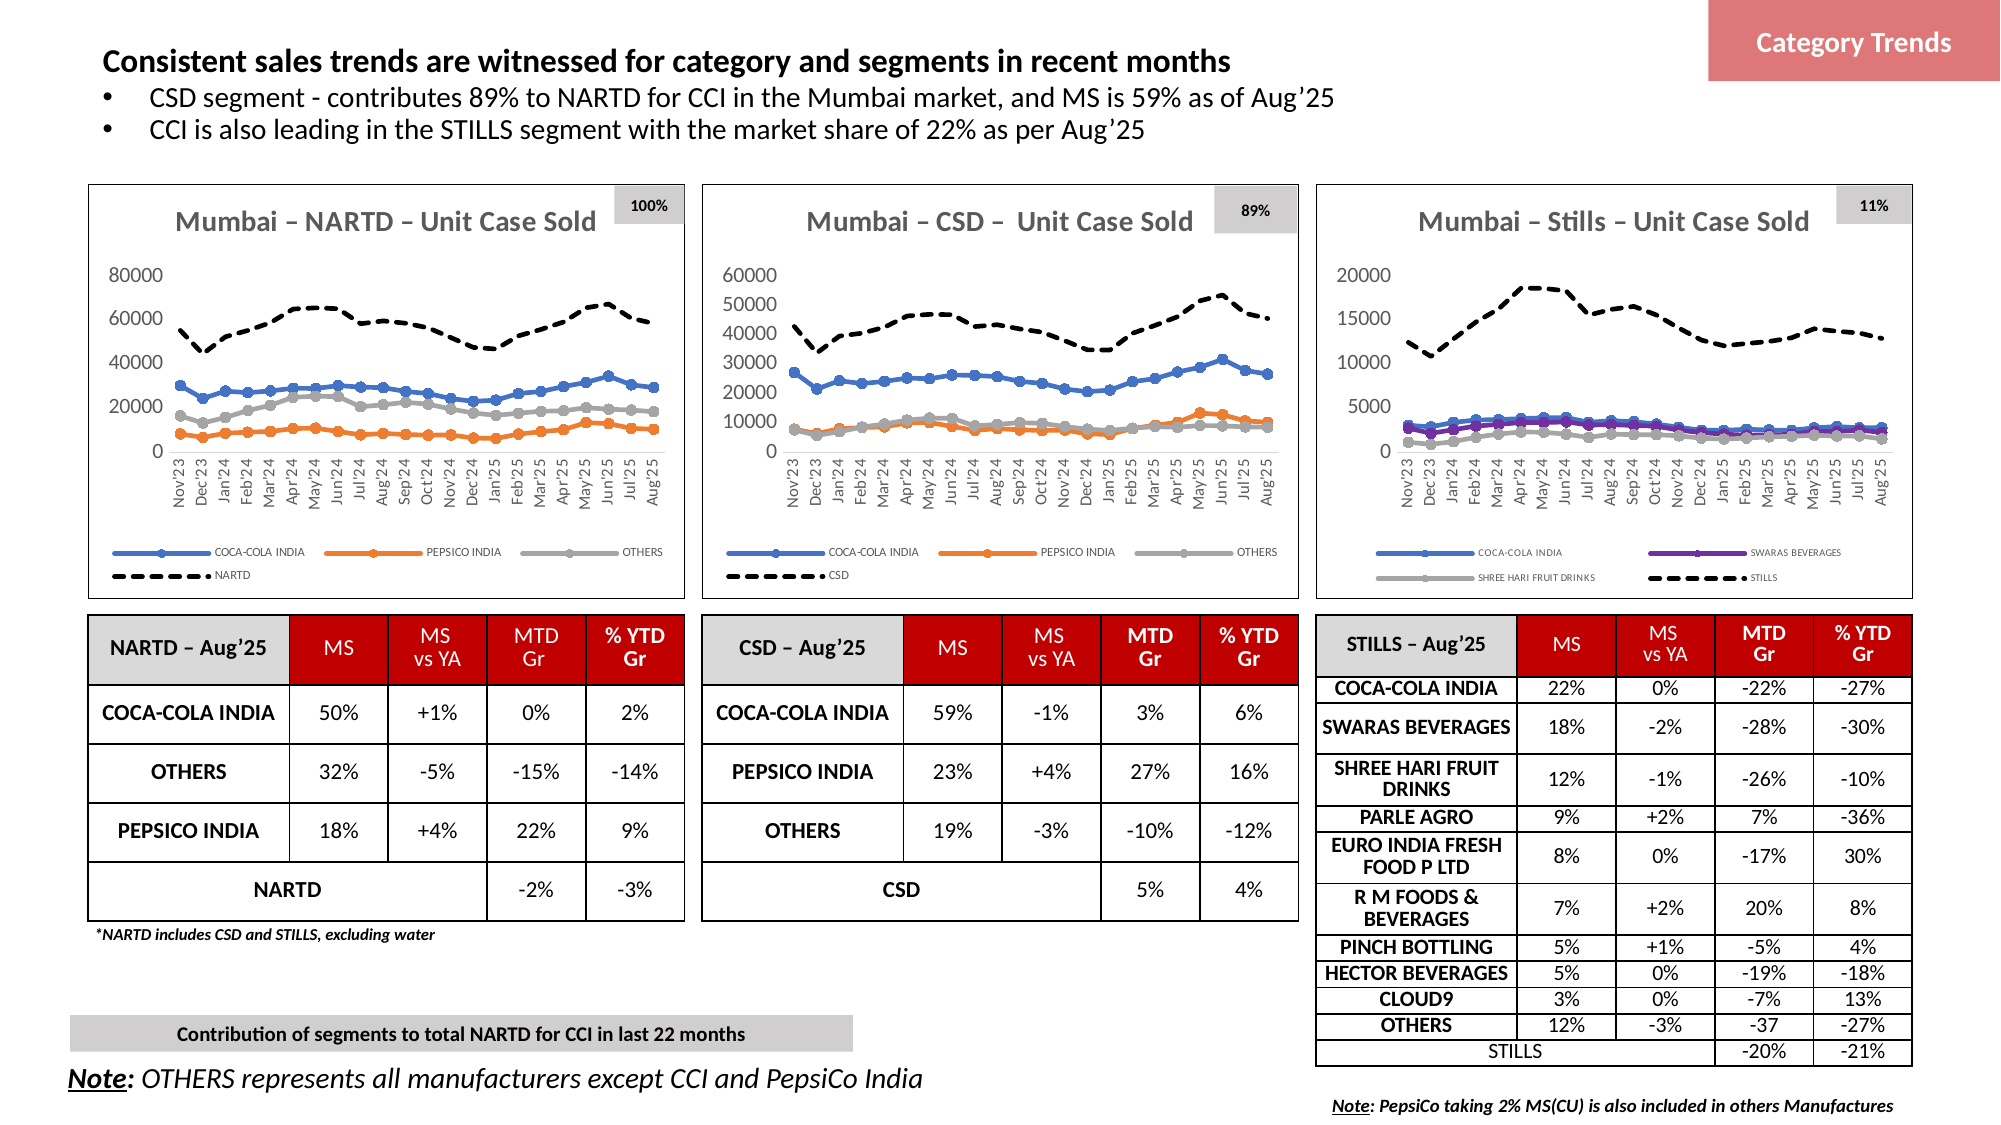

Category Trends
# Consistent sales trends are witnessed for category and segments in recent months
CSD segment - contributes 89% to NARTD for CCI in the Mumbai market, and MS is 59% as of Aug’25
CCI is also leading in the STILLS segment with the market share of 22% as per Aug’25

### Chart: Mumbai – NARTD – Unit Case Sold

| Category | COCA-COLA INDIA | PEPSICO INDIA | OTHERS | NARTD |
|---|---|---|---|---|
|  Nov'23 | 30387.274195888273 | 8438.883440961821 | 16638.425964449827 | 55464.58360129992 |
|  Dec'23 | 24560.232592808356 | 6866.160910093148 | 13401.597738600425 | 44827.99124150193 |
|  Jan'24 | 27892.097189903514 | 8743.527744672825 | 15936.395551865065 | 52572.0204864414 |
|  Feb'24 | 27188.161124832353 | 9227.09995324016 | 19067.218695154665 | 55482.47977322718 |
|  Mar'24 | 27977.856601301846 | 9551.196080384316 | 21460.032694862606 | 58989.08537654877 |
|  Apr'24 | 29223.903229515185 | 10873.499035513933 | 25079.870660754095 | 65177.27292578321 |
|  May'24 | 29075.037390730504 | 11066.342090861075 | 25571.715113461632 | 65713.0945950532 |
|  Jun'24 | 30398.809883596212 | 9521.977588961774 | 25386.750483914573 | 65307.53795647256 |
|  Jul'24 | 29716.09090696524 | 8034.223303074614 | 20759.971385460853 | 58510.28559550071 |
|  Aug'24 | 29457.054639384285 | 8656.90176442707 | 21682.025533142525 | 59795.981936953875 |
|  Sep'24 | 27740.65363679779 | 8170.215030295492 | 22805.616750444515 | 58716.4854175378 |
| Oct'24 | 26788.975249447973 | 7907.965227865517 | 21931.66230191319 | 56628.60277922668 |
| Nov'24 | 24505.616092155156 | 7964.596894729925 | 19746.61105821189 | 52216.824045096975 |
| Dec'24 | 23246.37869981244 | 6594.107641090825 | 17922.943172311057 | 47763.42951321432 |
| Jan'25 | 23780.90699280291 | 6371.916123487449 | 16884.040211355914 | 47036.86332764627 |
| Feb'25 | 26792.655057356613 | 8357.30749721344 | 17855.202566318567 | 53005.16512088862 |
| Mar'25 | 27733.243625360174 | 9465.614179107944 | 18721.416245983408 | 55920.274050451524 |
| Apr'25 | 29975.53142107839 | 10370.065432734187 | 18948.959651673096 | 59294.55650548567 |
| May'25 | 31842.990594358867 | 13579.018739467256 | 20331.53752886814 | 65753.54686269426 |
| Jun'25 | 34707.386394077264 | 13088.90560973189 | 19660.863542623934 | 67457.15554643309 |
| Jul'25 | 30758.169632631707 | 10986.534026977384 | 19257.97888284297 | 61002.682542452065 |
| Aug'25 | 29536.45018689004 | 10551.264701079746 | 18524.36540996078 | 58612.080297930566 |

### Chart: Mumbai – CSD –  Unit Case Sold

| Category | COCA-COLA INDIA | PEPSICO INDIA | OTHERS | CSD |
|---|---|---|---|---|
|  Nov'23 | 27299.152393125463 | 7957.297077439095 | 7692.347603550637 | 42948.797074115195 |
|  Dec'23 | 21644.26828041227 | 6451.324296987941 | 5819.278563366067 | 33914.87114076628 |
|  Jan'24 | 24471.940269510116 | 8123.584559512671 | 7082.126175576113 | 39677.6510045989 |
|  Feb'24 | 23500.46943411925 | 8501.98486203148 | 8653.850950021764 | 40656.305246172495 |
|  Mar'24 | 24239.876009934345 | 8738.762569666982 | 9708.79136041089 | 42687.42994001222 |
|  Apr'24 | 25374.73467247272 | 10091.472133725796 | 11038.452598023587 | 46504.659404222104 |
|  May'24 | 25134.316689922118 | 10220.107107614698 | 11714.131797315633 | 47068.55559485245 |
|  Jun'24 | 26425.37513356107 | 8864.415622822977 | 11662.257315101686 | 46952.048071485726 |
|  Jul'24 | 26287.940205099898 | 7549.406539439499 | 9065.867739491707 | 42903.21448403111 |
|  Aug'24 | 25849.850170254245 | 8130.1407060978745 | 9563.553063684278 | 43543.5439400364 |
|  Sep'24 | 24243.733130355726 | 7713.581129244863 | 10158.805568463758 | 42116.119828064344 |
| Oct'24 | 23564.667159088356 | 7509.789995809332 | 9928.435923079935 | 41002.89307797763 |
| Nov'24 | 21632.345017523003 | 7629.25306510921 | 8827.468359357385 | 38089.0664419896 |
| Dec'24 | 20719.690670074502 | 6323.5716577804005 | 7953.981708883895 | 34997.2440367388 |
| Jan'25 | 21261.265767206223 | 6158.172145980194 | 7497.898671072765 | 34917.33658425918 |
| Feb'25 | 24153.07282042141 | 8184.29876986266 | 8287.797820923839 | 40625.16941120791 |
| Mar'25 | 25179.108664336352 | 9310.997018421014 | 8817.700310415818 | 43307.805993173184 |
| Apr'25 | 27443.240746407402 | 10247.78019511777 | 8573.320752878772 | 46264.34169440395 |
| May'25 | 29051.666904689668 | 13443.485637110018 | 9198.95189760702 | 51694.10443940671 |
| Jun'25 | 31754.131100778282 | 12857.608804664835 | 9071.419999686717 | 53683.15990512983 |
| Jul'25 | 27960.137299242935 | 10753.599047623986 | 8714.431170019287 | 47428.167516886206 |
| Aug'25 | 26720.393316299353 | 10307.635656380118 | 8625.715232115203 | 45653.744204794675 |

### Chart: Mumbai – Stills – Unit Case Sold

| Category | COCA-COLA INDIA | SWARAS BEVERAGES | SHREE HARI FRUIT DRINKS | STILLS |
|---|---|---|---|---|
|  Nov'23 | 3088.1218027628156 | 2766.9965724111476 | 1154.4205257500948 | 12515.786527184719 |
|  Dec'23 | 2915.9643123960814 | 2183.4596189446747 | 936.5125407817502 | 10913.120100735643 |
|  Jan'24 | 3420.1569203933946 | 2592.734394040222 | 1239.9445860844899 | 12894.369481842494 |
|  Feb'24 | 3687.691690713097 | 3000.8943302085345 | 1736.5391031246522 | 14826.17452705467 |
|  Mar'24 | 3737.980591367499 | 3196.729418726798 | 2096.2051188544174 | 16301.655436536548 |
|  Apr'24 | 3849.1685570424734 | 3401.3074463196217 | 2334.613116931098 | 18672.613521561132 |
|  May'24 | 3940.7207008083856 | 3398.68142582227 | 2298.9150664972844 | 18644.539000200777 |
|  Jun'24 | 3973.4347500351496 | 3474.558639418992 | 2084.58661724127 | 18355.489884986844 |
|  Jul'24 | 3428.1507018653406 | 3121.478072581091 | 1710.248926696828 | 15607.0711114696 |
|  Aug'24 | 3607.2044691300366 | 3154.3609789561565 | 2093.3538440560787 | 16252.437996917492 |
|  Sep'24 | 3496.9205064420653 | 3075.6180154925064 | 2012.4253346511935 | 16600.365589473455 |
| Oct'24 | 3224.3080903596174 | 2987.1239155445005 | 2025.1164809306813 | 15625.709701249047 |
| Nov'24 | 2873.2710746321527 | 2540.589893832213 | 1894.0353819561367 | 14127.757603107379 |
| Dec'24 | 2526.688029737942 | 2262.9170361851093 | 1627.059208201683 | 12766.185476475537 |
| Jan'25 | 2519.6412255966793 | 2084.936362432418 | 1519.998690174672 | 12119.526743387078 |
| Feb'25 | 2639.5822369352086 | 1967.7763770890438 | 1639.2963333862278 | 12379.995709680712 |
| Mar'25 | 2554.134961023818 | 2003.5118172291623 | 1782.4358547344739 | 12612.468057278345 |
| Apr'25 | 2532.290674670994 | 2061.9973481890324 | 1832.7849277533553 | 13030.21481108174 |
| May'25 | 2791.3236896692056 | 2403.1406210497253 | 1970.4821272479999 | 14059.442423287566 |
| Jun'25 | 2953.25529329898 | 2380.234795732046 | 1863.1839197810968 | 13773.995641303247 |
| Jul'25 | 2798.032333388776 | 2538.914456001889 | 1888.3703453554908 | 13574.515025565861 |
| Aug'25 | 2816.0568705906817 | 2280.2508361992936 | 1543.6400881881304 | 12958.336093135902 |
100%
11%
89%
| NARTD – Aug’25 | MS | MS vs YA | MTD Gr | % YTD Gr |
| --- | --- | --- | --- | --- |
| COCA-COLA INDIA | 50% | +1% | 0% | 2% |
| OTHERS | 32% | -5% | -15% | -14% |
| PEPSICO INDIA | 18% | +4% | 22% | 9% |
| NARTD |  |  | -2% | -3% |
| CSD – Aug’25 | MS | MS vs YA | MTD Gr | % YTD Gr |
| --- | --- | --- | --- | --- |
| COCA-COLA INDIA | 59% | -1% | 3% | 6% |
| PEPSICO INDIA | 23% | +4% | 27% | 16% |
| OTHERS | 19% | -3% | -10% | -12% |
| CSD |  |  | 5% | 4% |
| STILLS – Aug’25 | MS | MS vs YA | MTD Gr | % YTD Gr |
| --- | --- | --- | --- | --- |
| COCA-COLA INDIA | 22% | 0% | -22% | -27% |
| SWARAS BEVERAGES | 18% | -2% | -28% | -30% |
| SHREE HARI FRUIT DRINKS | 12% | -1% | -26% | -10% |
| PARLE AGRO | 9% | +2% | 7% | -36% |
| EURO INDIA FRESH FOOD P LTD | 8% | 0% | -17% | 30% |
| R M FOODS & BEVERAGES | 7% | +2% | 20% | 8% |
| PINCH BOTTLING | 5% | +1% | -5% | 4% |
| HECTOR BEVERAGES | 5% | 0% | -19% | -18% |
| CLOUD9 | 3% | 0% | -7% | 13% |
| OTHERS | 12% | -3% | -37 | -27% |
| STILLS |  |  | -20% | -21% |
*NARTD includes CSD and STILLS, excluding water
Contribution of segments to total NARTD for CCI in last 22 months
Note: OTHERS represents all manufacturers except CCI and PepsiCo India
Note: PepsiCo taking 2% MS(CU) is also included in others Manufactures